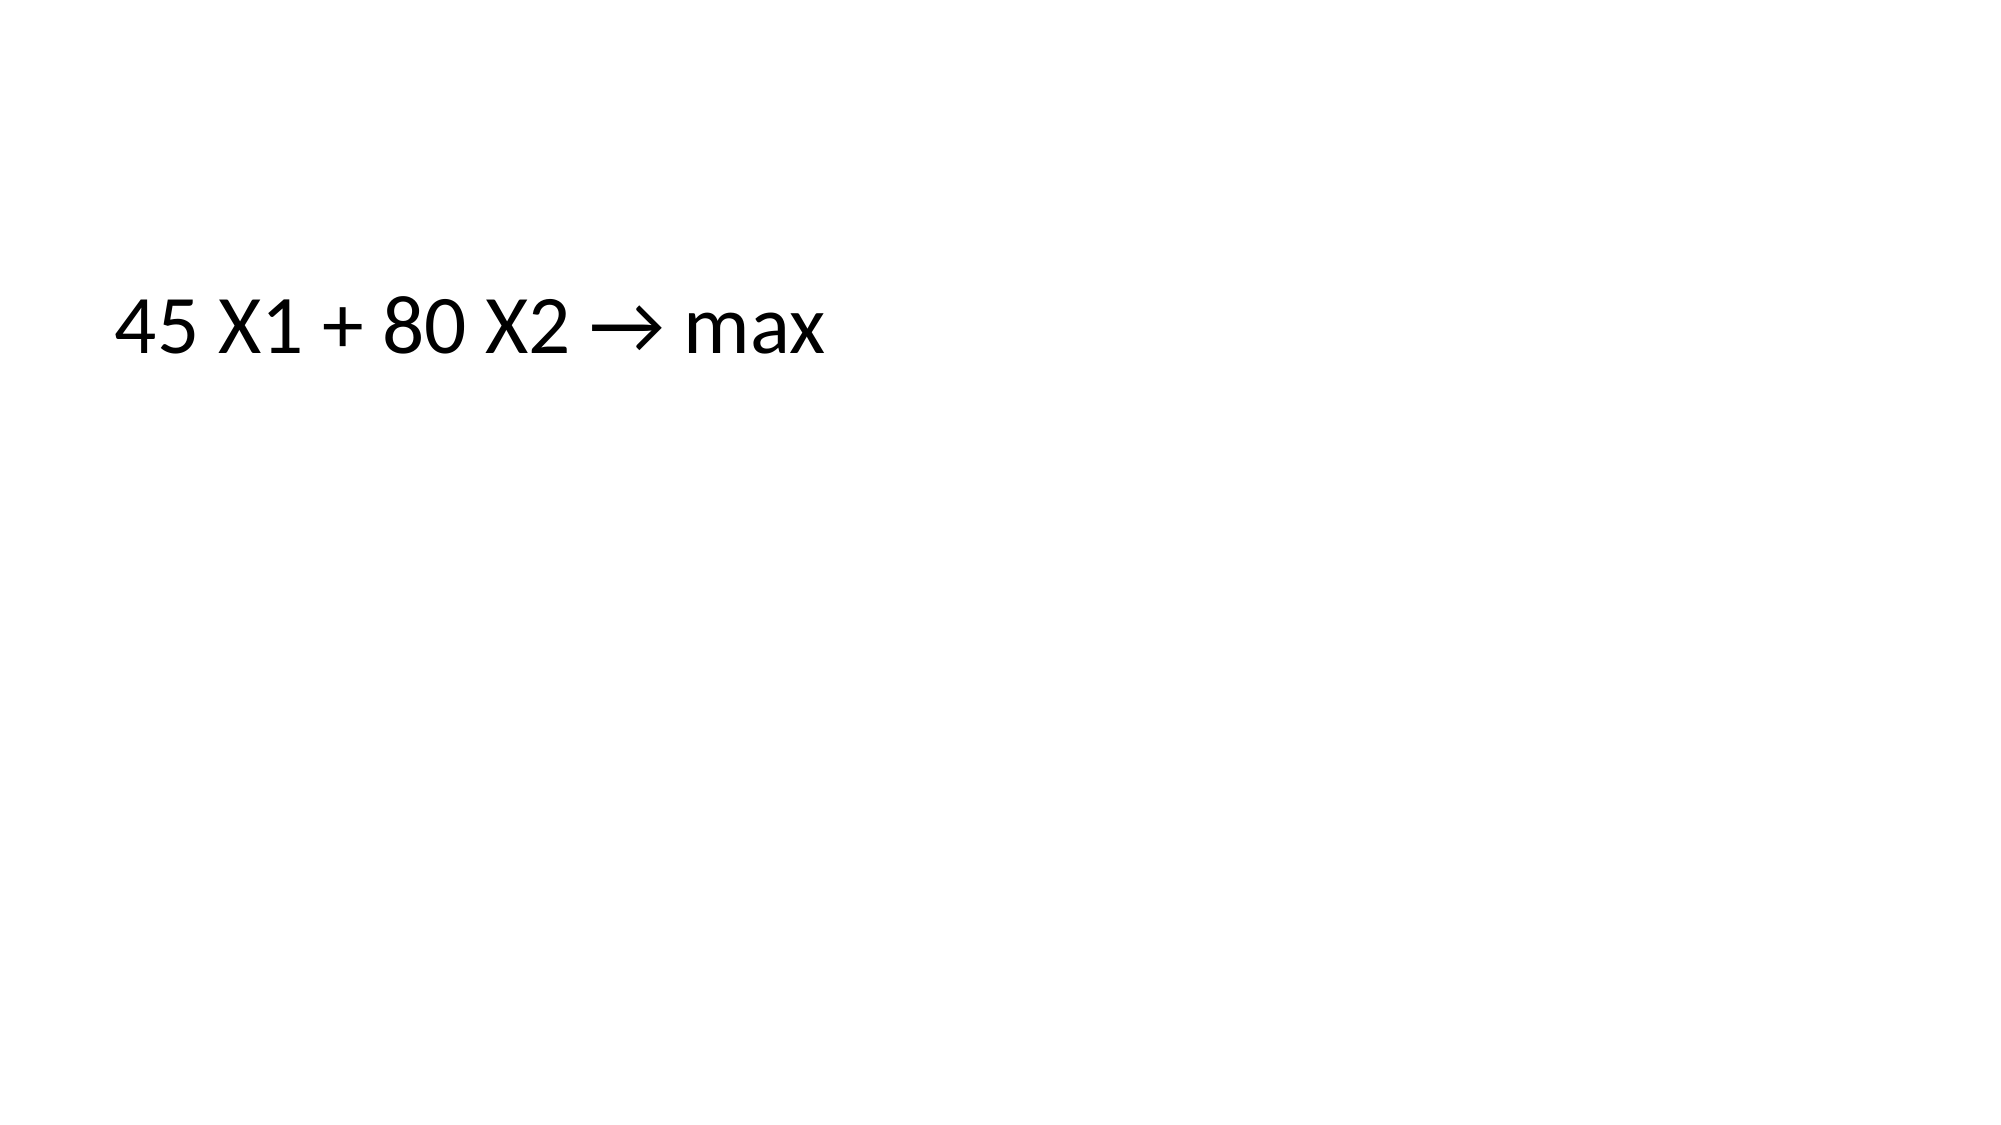

#
45 Х1 + 80 Х2 → max